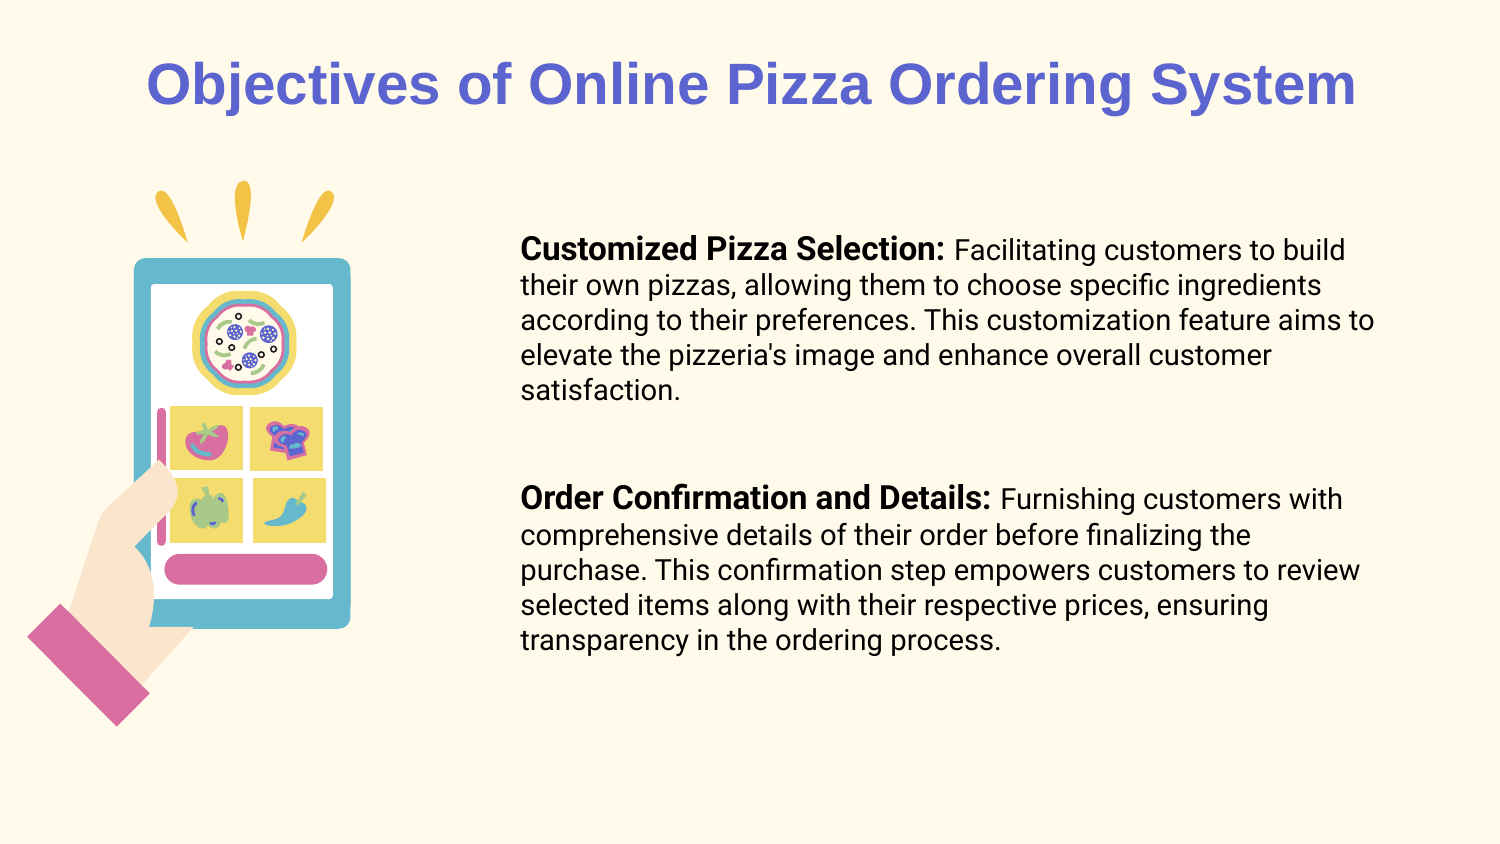

# Objectives of Online Pizza Ordering System

Customized Pizza Selection: Facilitating customers to build their own pizzas, allowing them to choose specific ingredients according to their preferences. This customization feature aims to elevate the pizzeria's image and enhance overall customer satisfaction.

Order Confirmation and Details: Furnishing customers with comprehensive details of their order before finalizing the purchase. This confirmation step empowers customers to review selected items along with their respective prices, ensuring transparency in the ordering process.